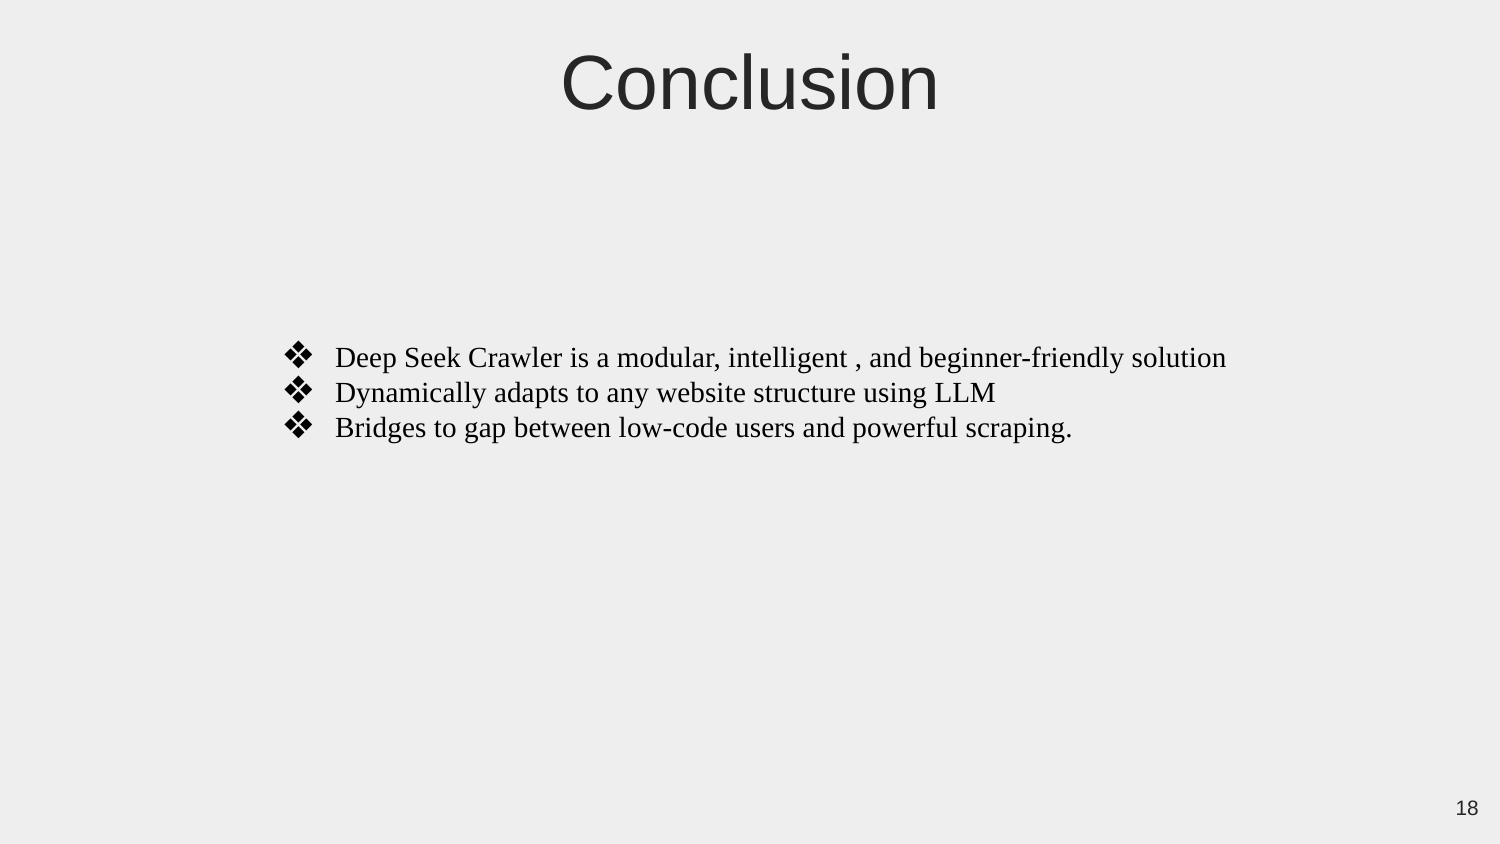

Conclusion
Deep Seek Crawler is a modular, intelligent , and beginner-friendly solution
Dynamically adapts to any website structure using LLM
Bridges to gap between low-code users and powerful scraping.
18